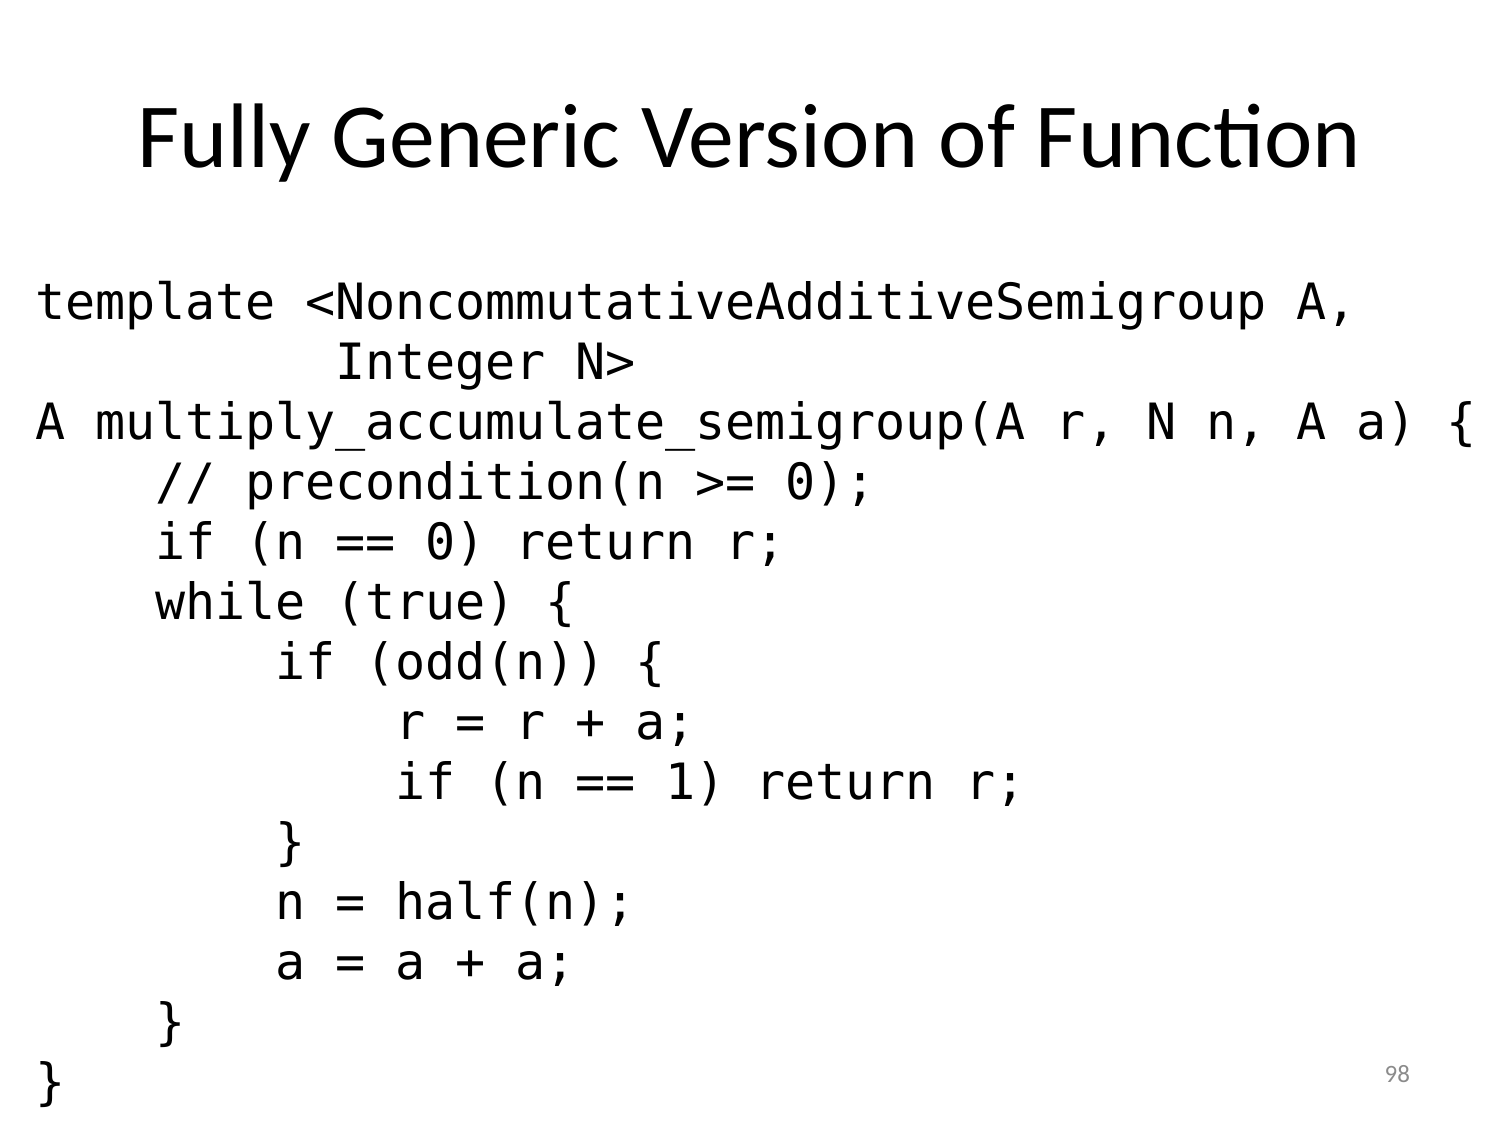

# Fully Generic Version of Function
template <NoncommutativeAdditiveSemigroup A,
          Integer N>
A multiply_accumulate_semigroup(A r, N n, A a) {
    // precondition(n >= 0);
    if (n == 0) return r;
    while (true) {
        if (odd(n)) {
            r = r + a;
            if (n == 1) return r;
        }
        n = half(n);
        a = a + a;
    }
}
98